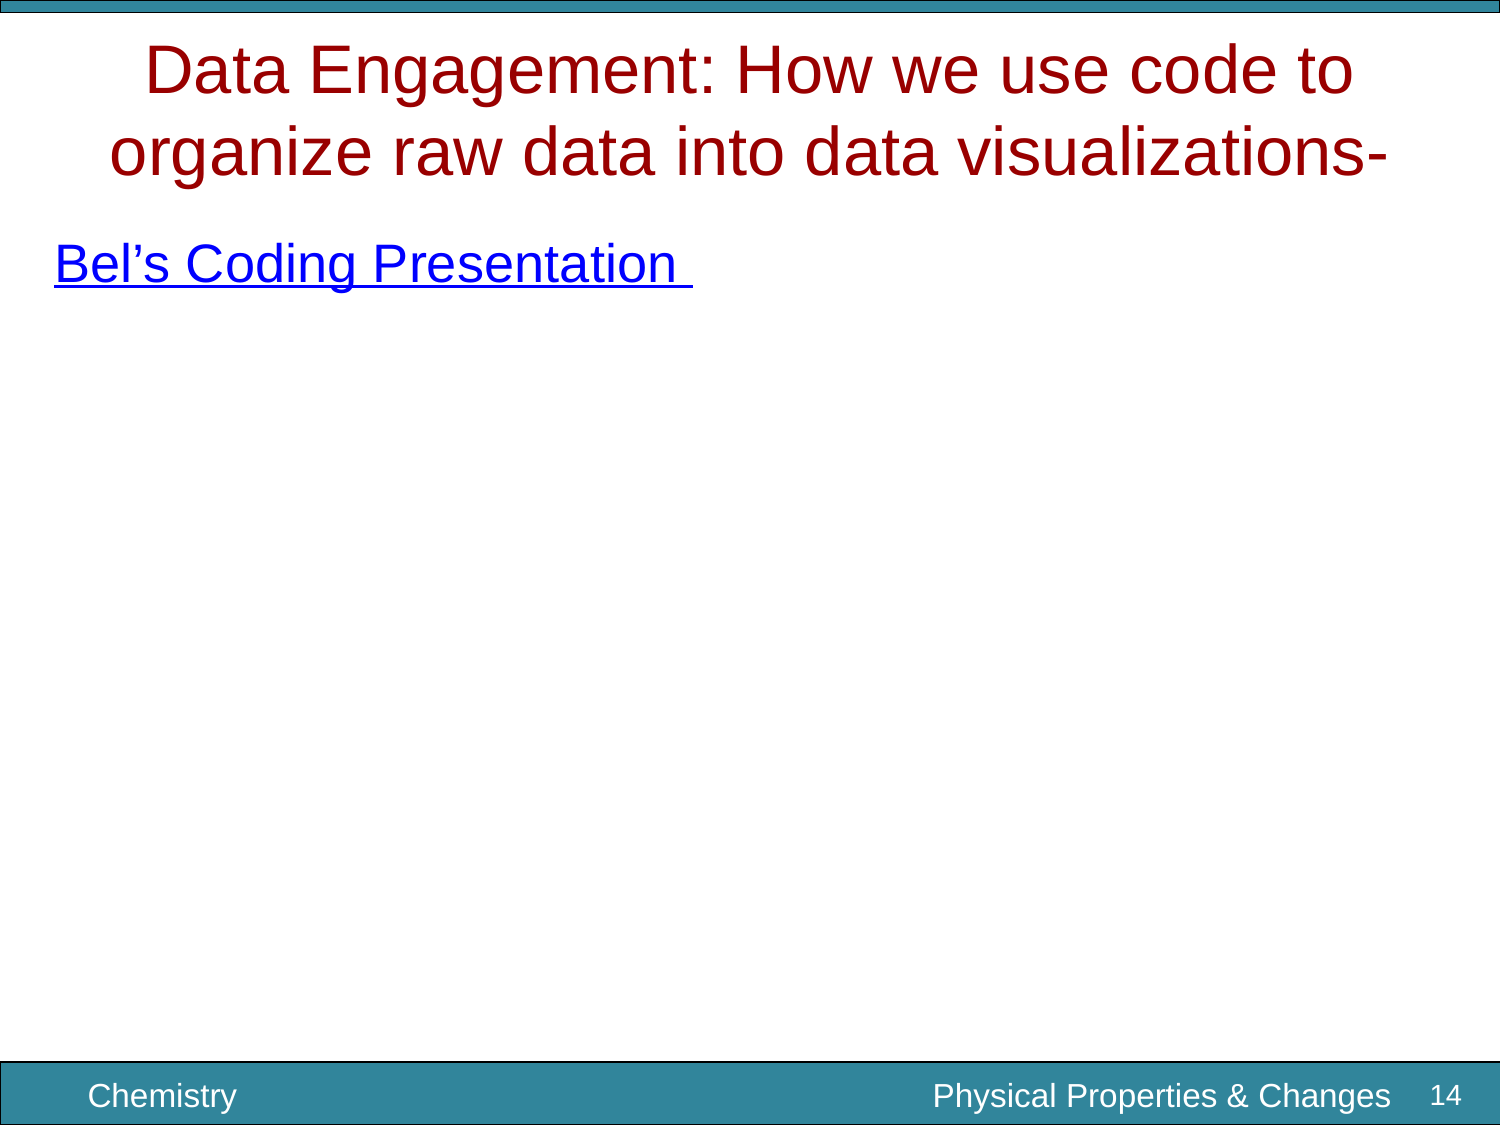

# Data Engagement: How we use code to organize raw data into data visualizations-
Bel’s Coding Presentation